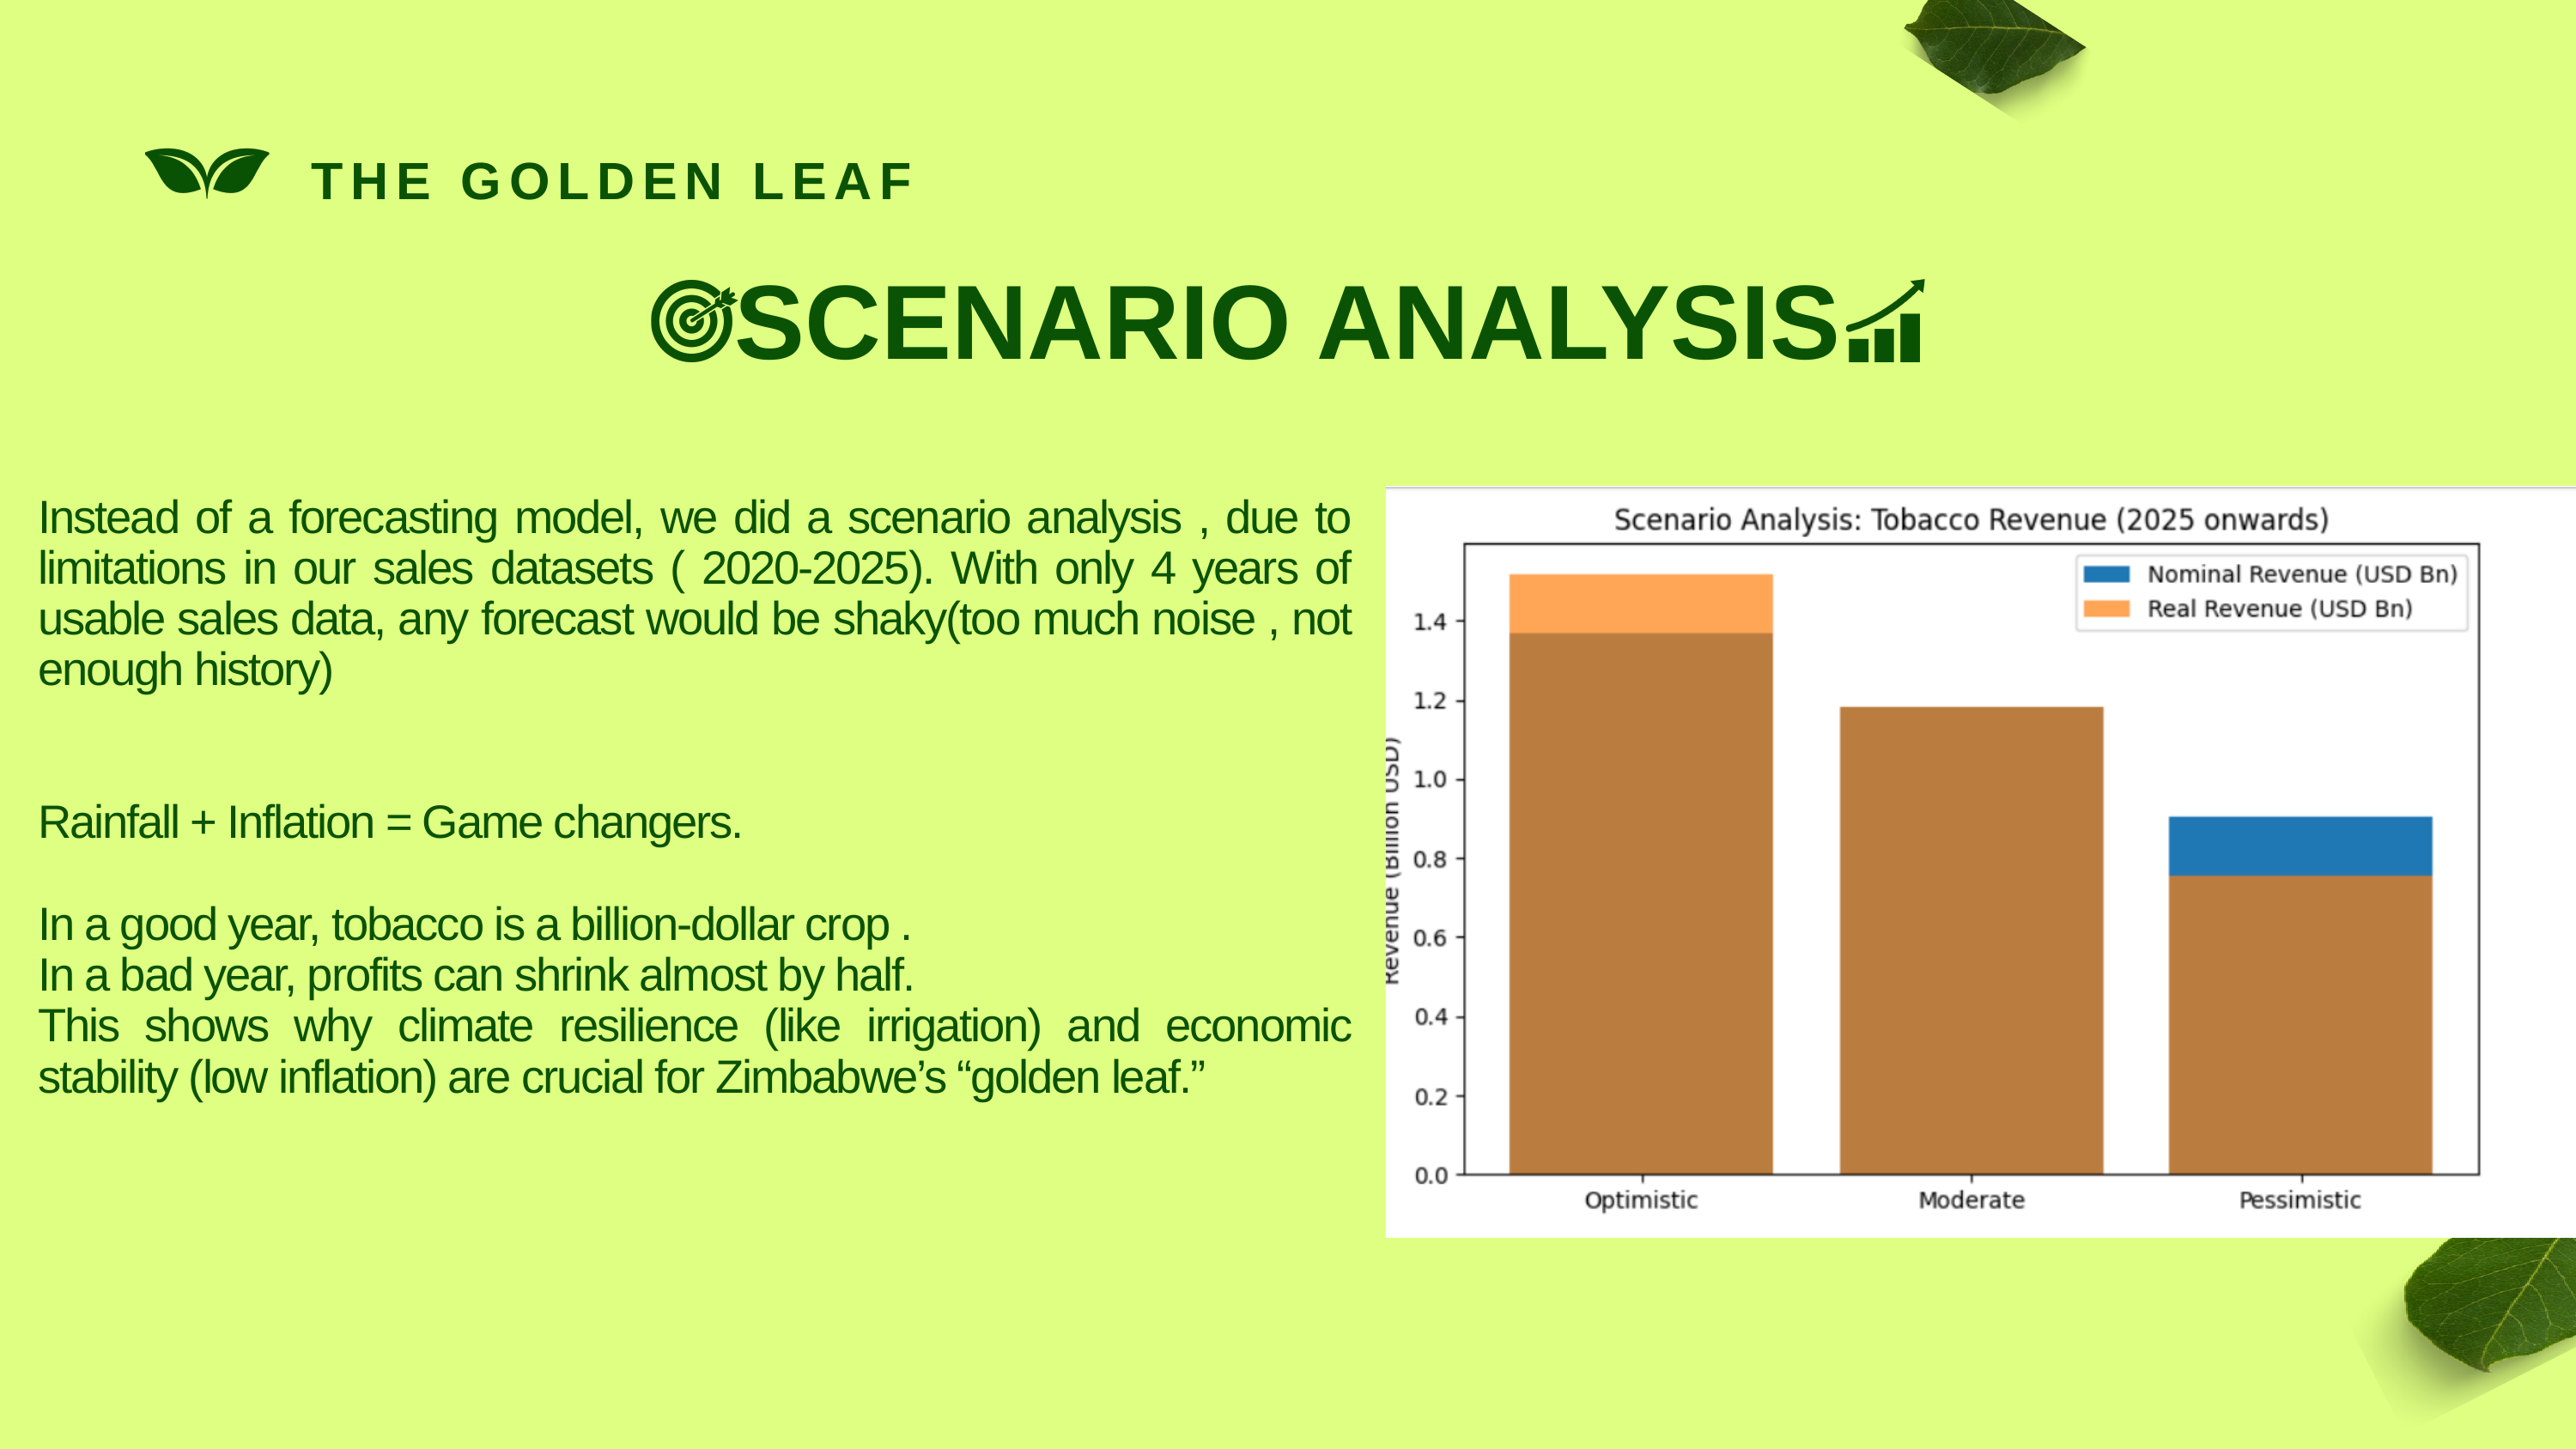

THE GOLDEN LEAF

SCENARIO ANALYSIS

Instead of a forecasting model, we did a scenario analysis , due to limitations in our sales datasets ( 2020-2025). With only 4 years of usable sales data, any forecast would be shaky(too much noise , not enough history)

Rainfall + Inflation = Game changers.

In a good year, tobacco is a billion-dollar crop .
In a bad year, profits can shrink almost by half.
This shows why climate resilience (like irrigation) and economic stability (low inflation) are crucial for Zimbabwe’s “golden leaf.”